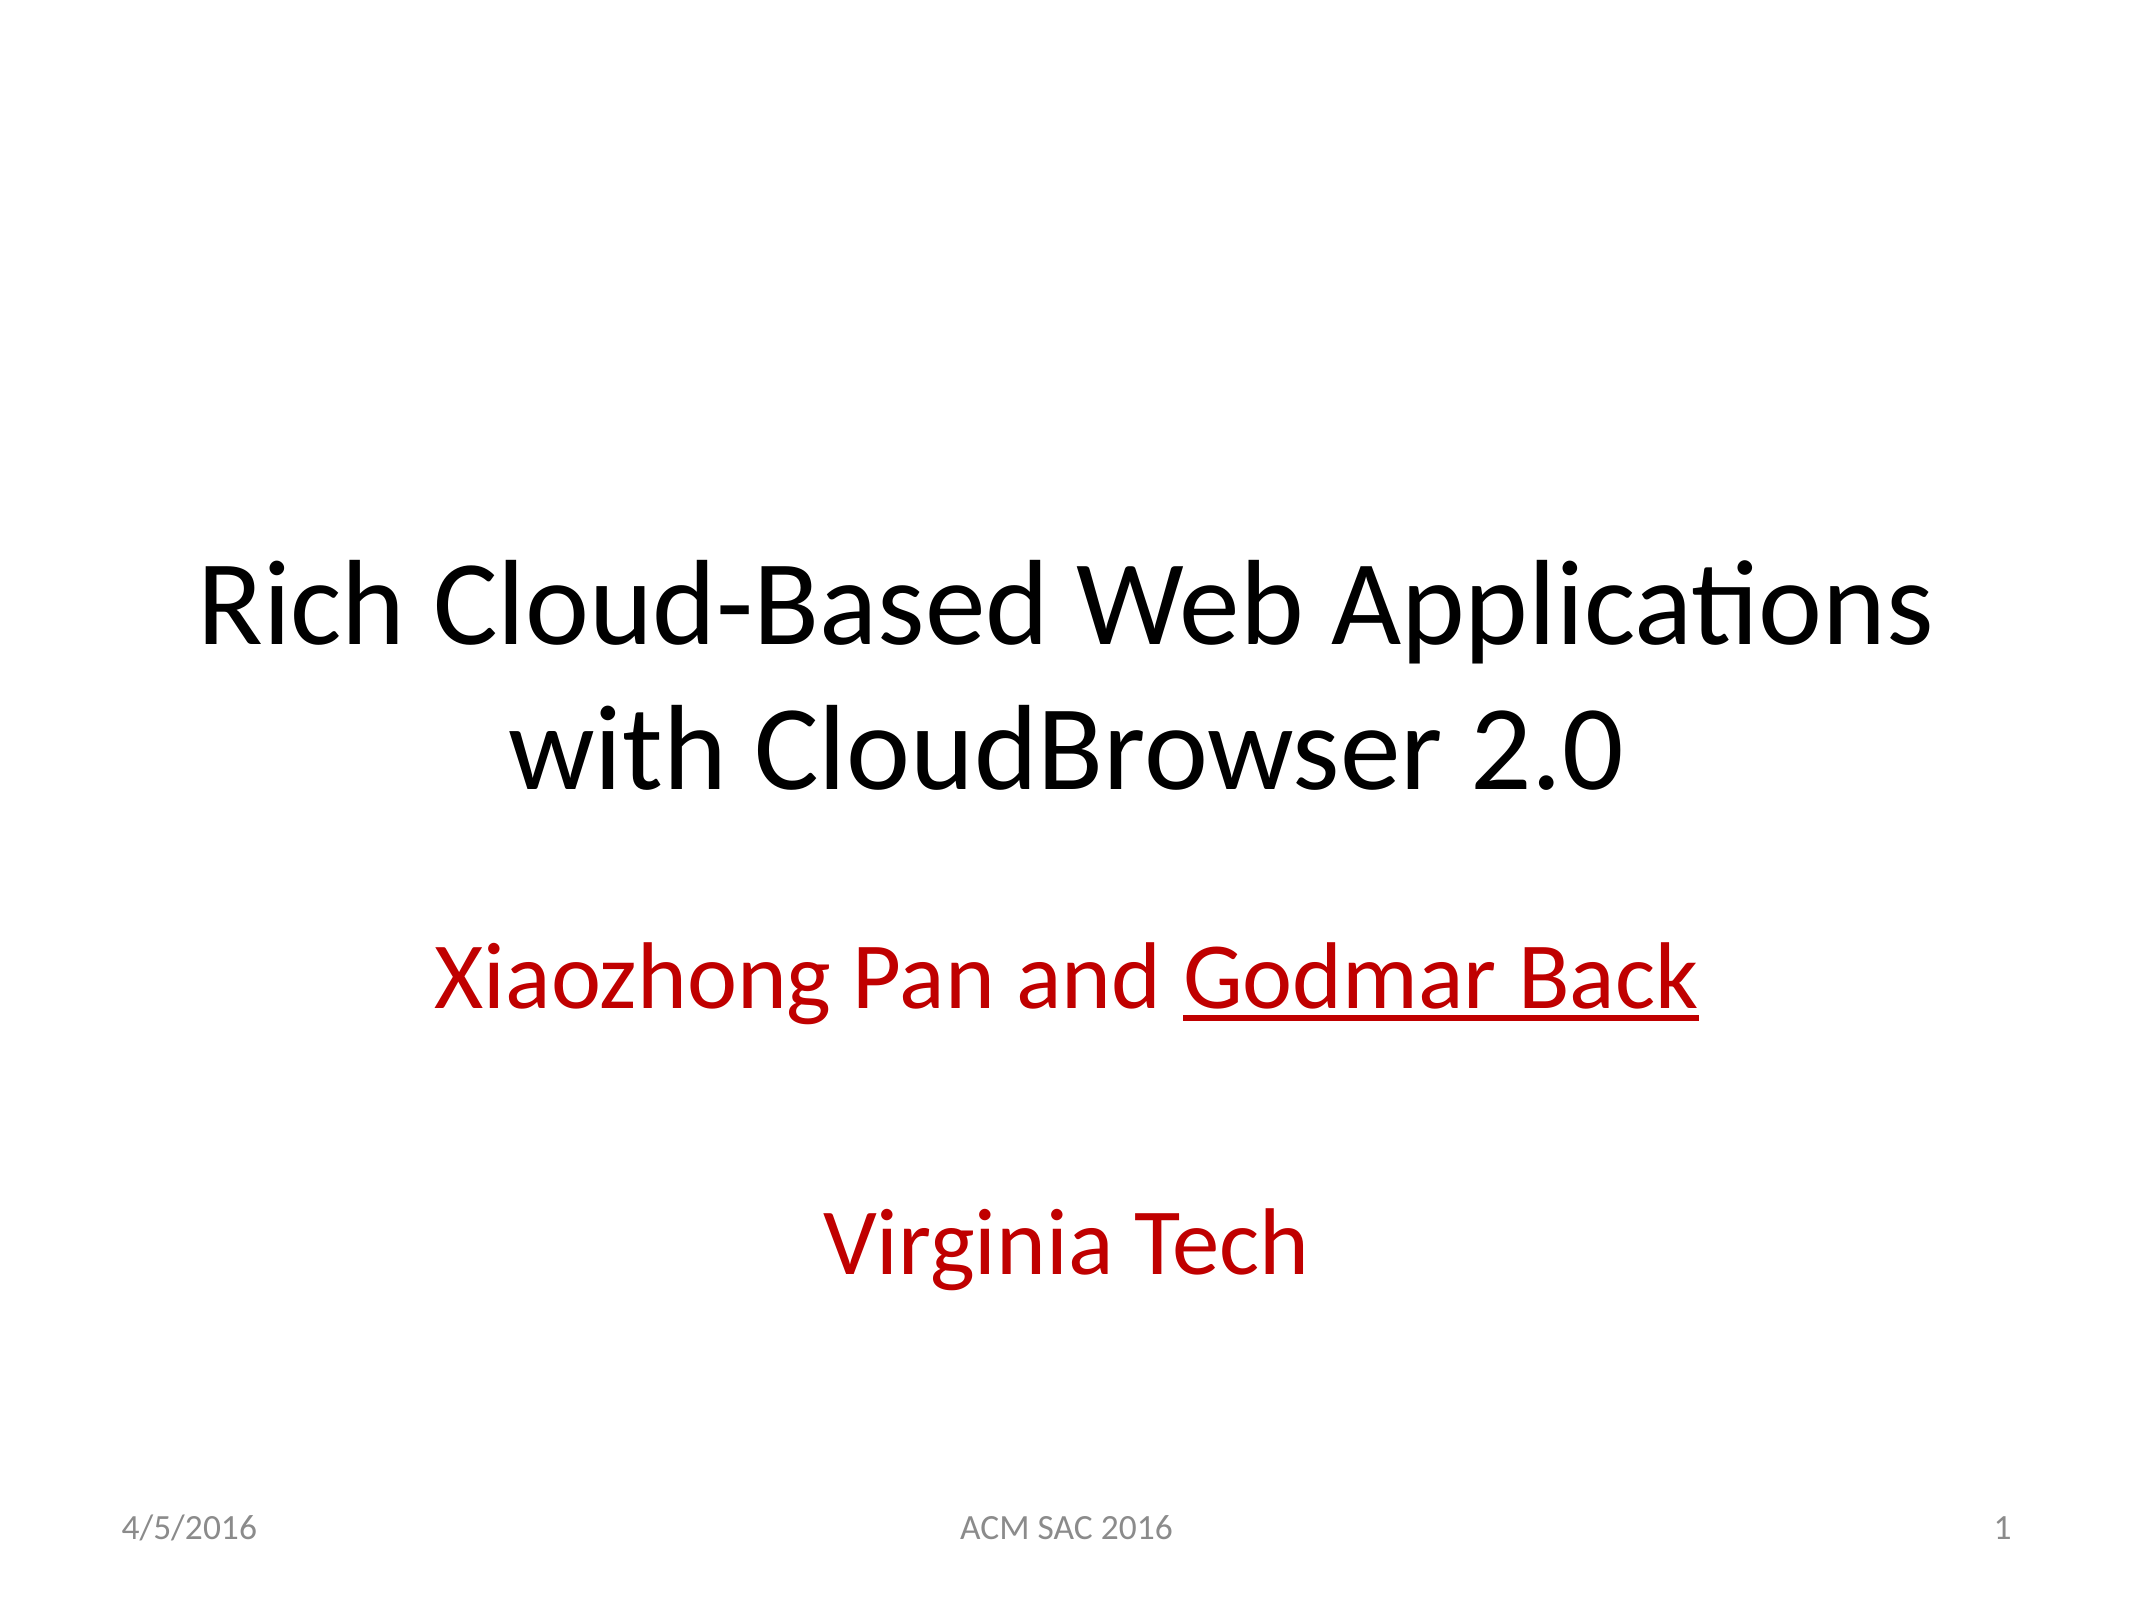

# Rich Cloud-Based Web Applications with CloudBrowser 2.0
Xiaozhong Pan and Godmar Back

Virginia Tech
4/5/2016
ACM SAC 2016
1